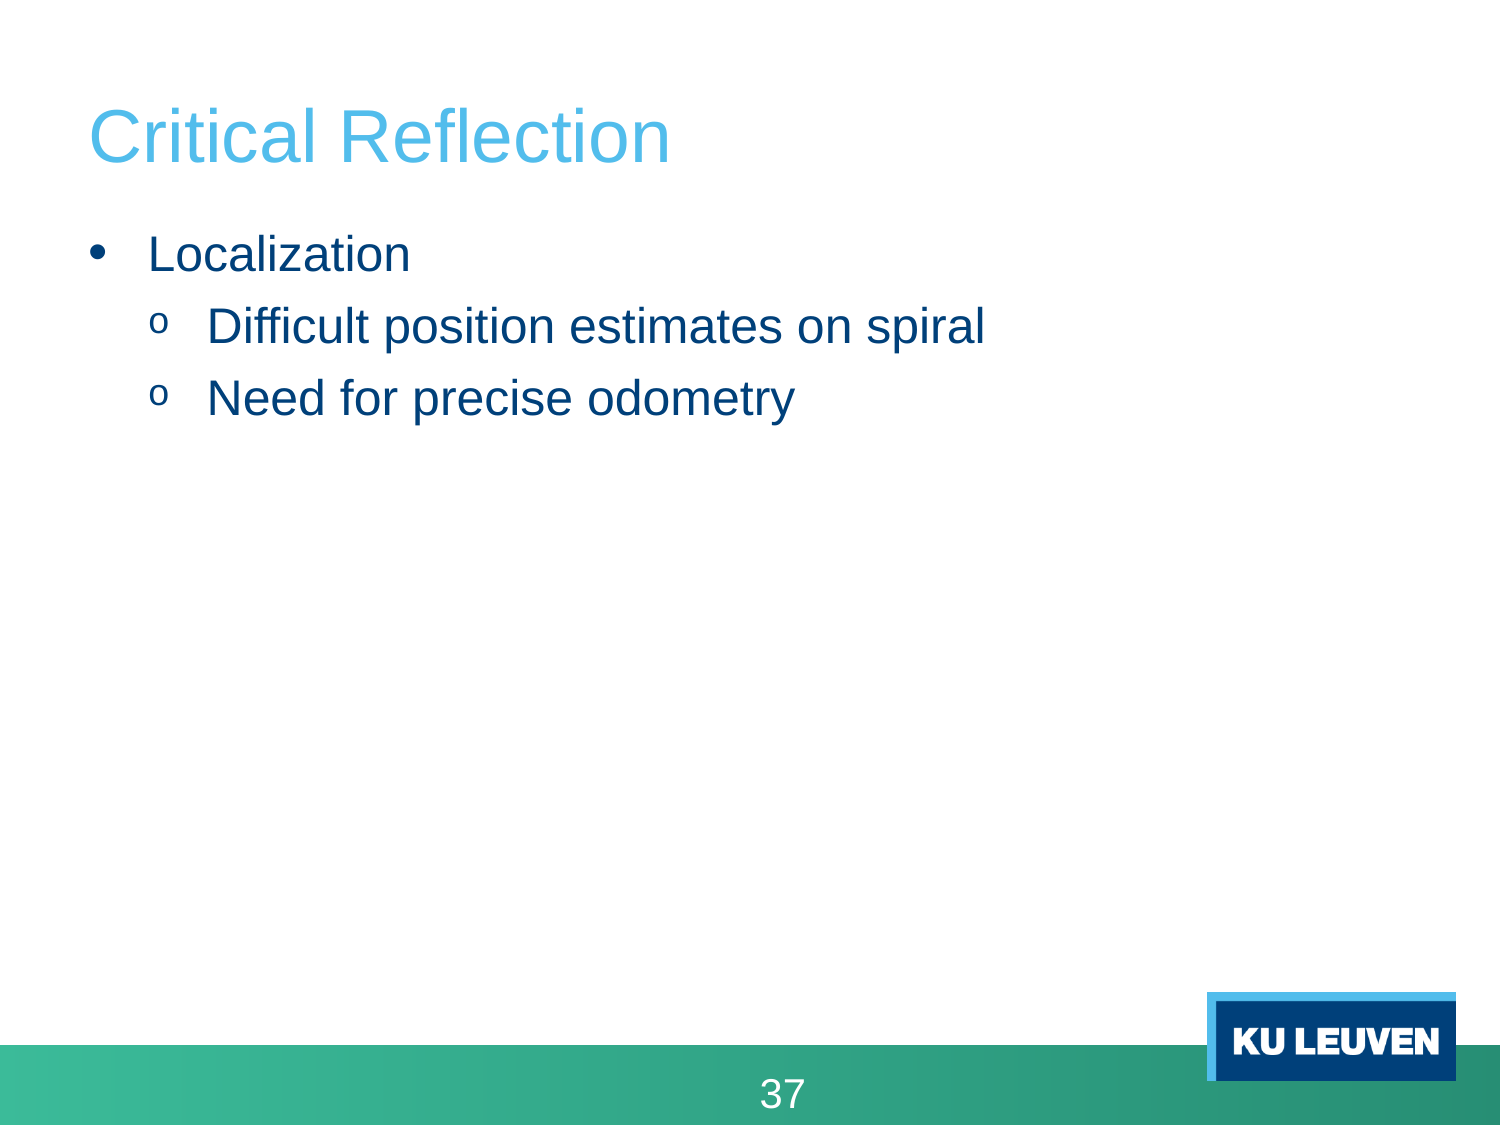

# Critical Reflection
Localization
Difficult position estimates on spiral
Need for precise odometry

37